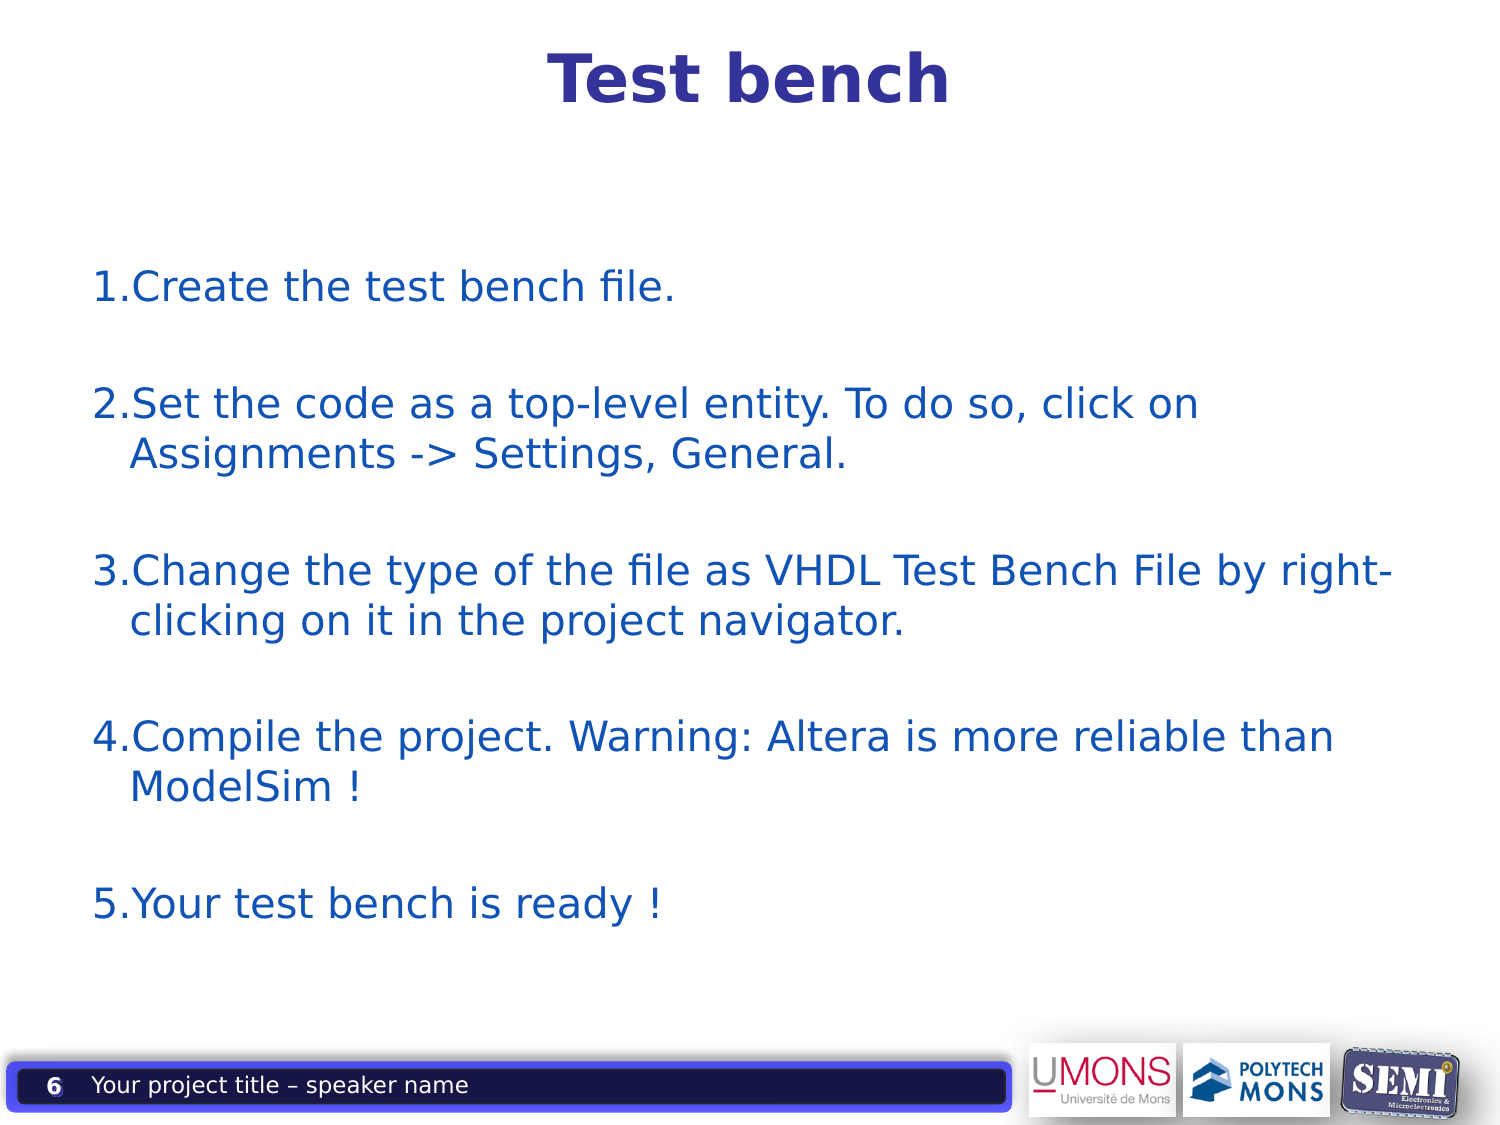

# Test bench
Create the test bench file.

Set the code as a top-level entity. To do so, click on Assignments -> Settings, General.

Change the type of the file as VHDL Test Bench File by right-clicking on it in the project navigator.

Compile the project. Warning: Altera is more reliable than ModelSim !

Your test bench is ready !
6